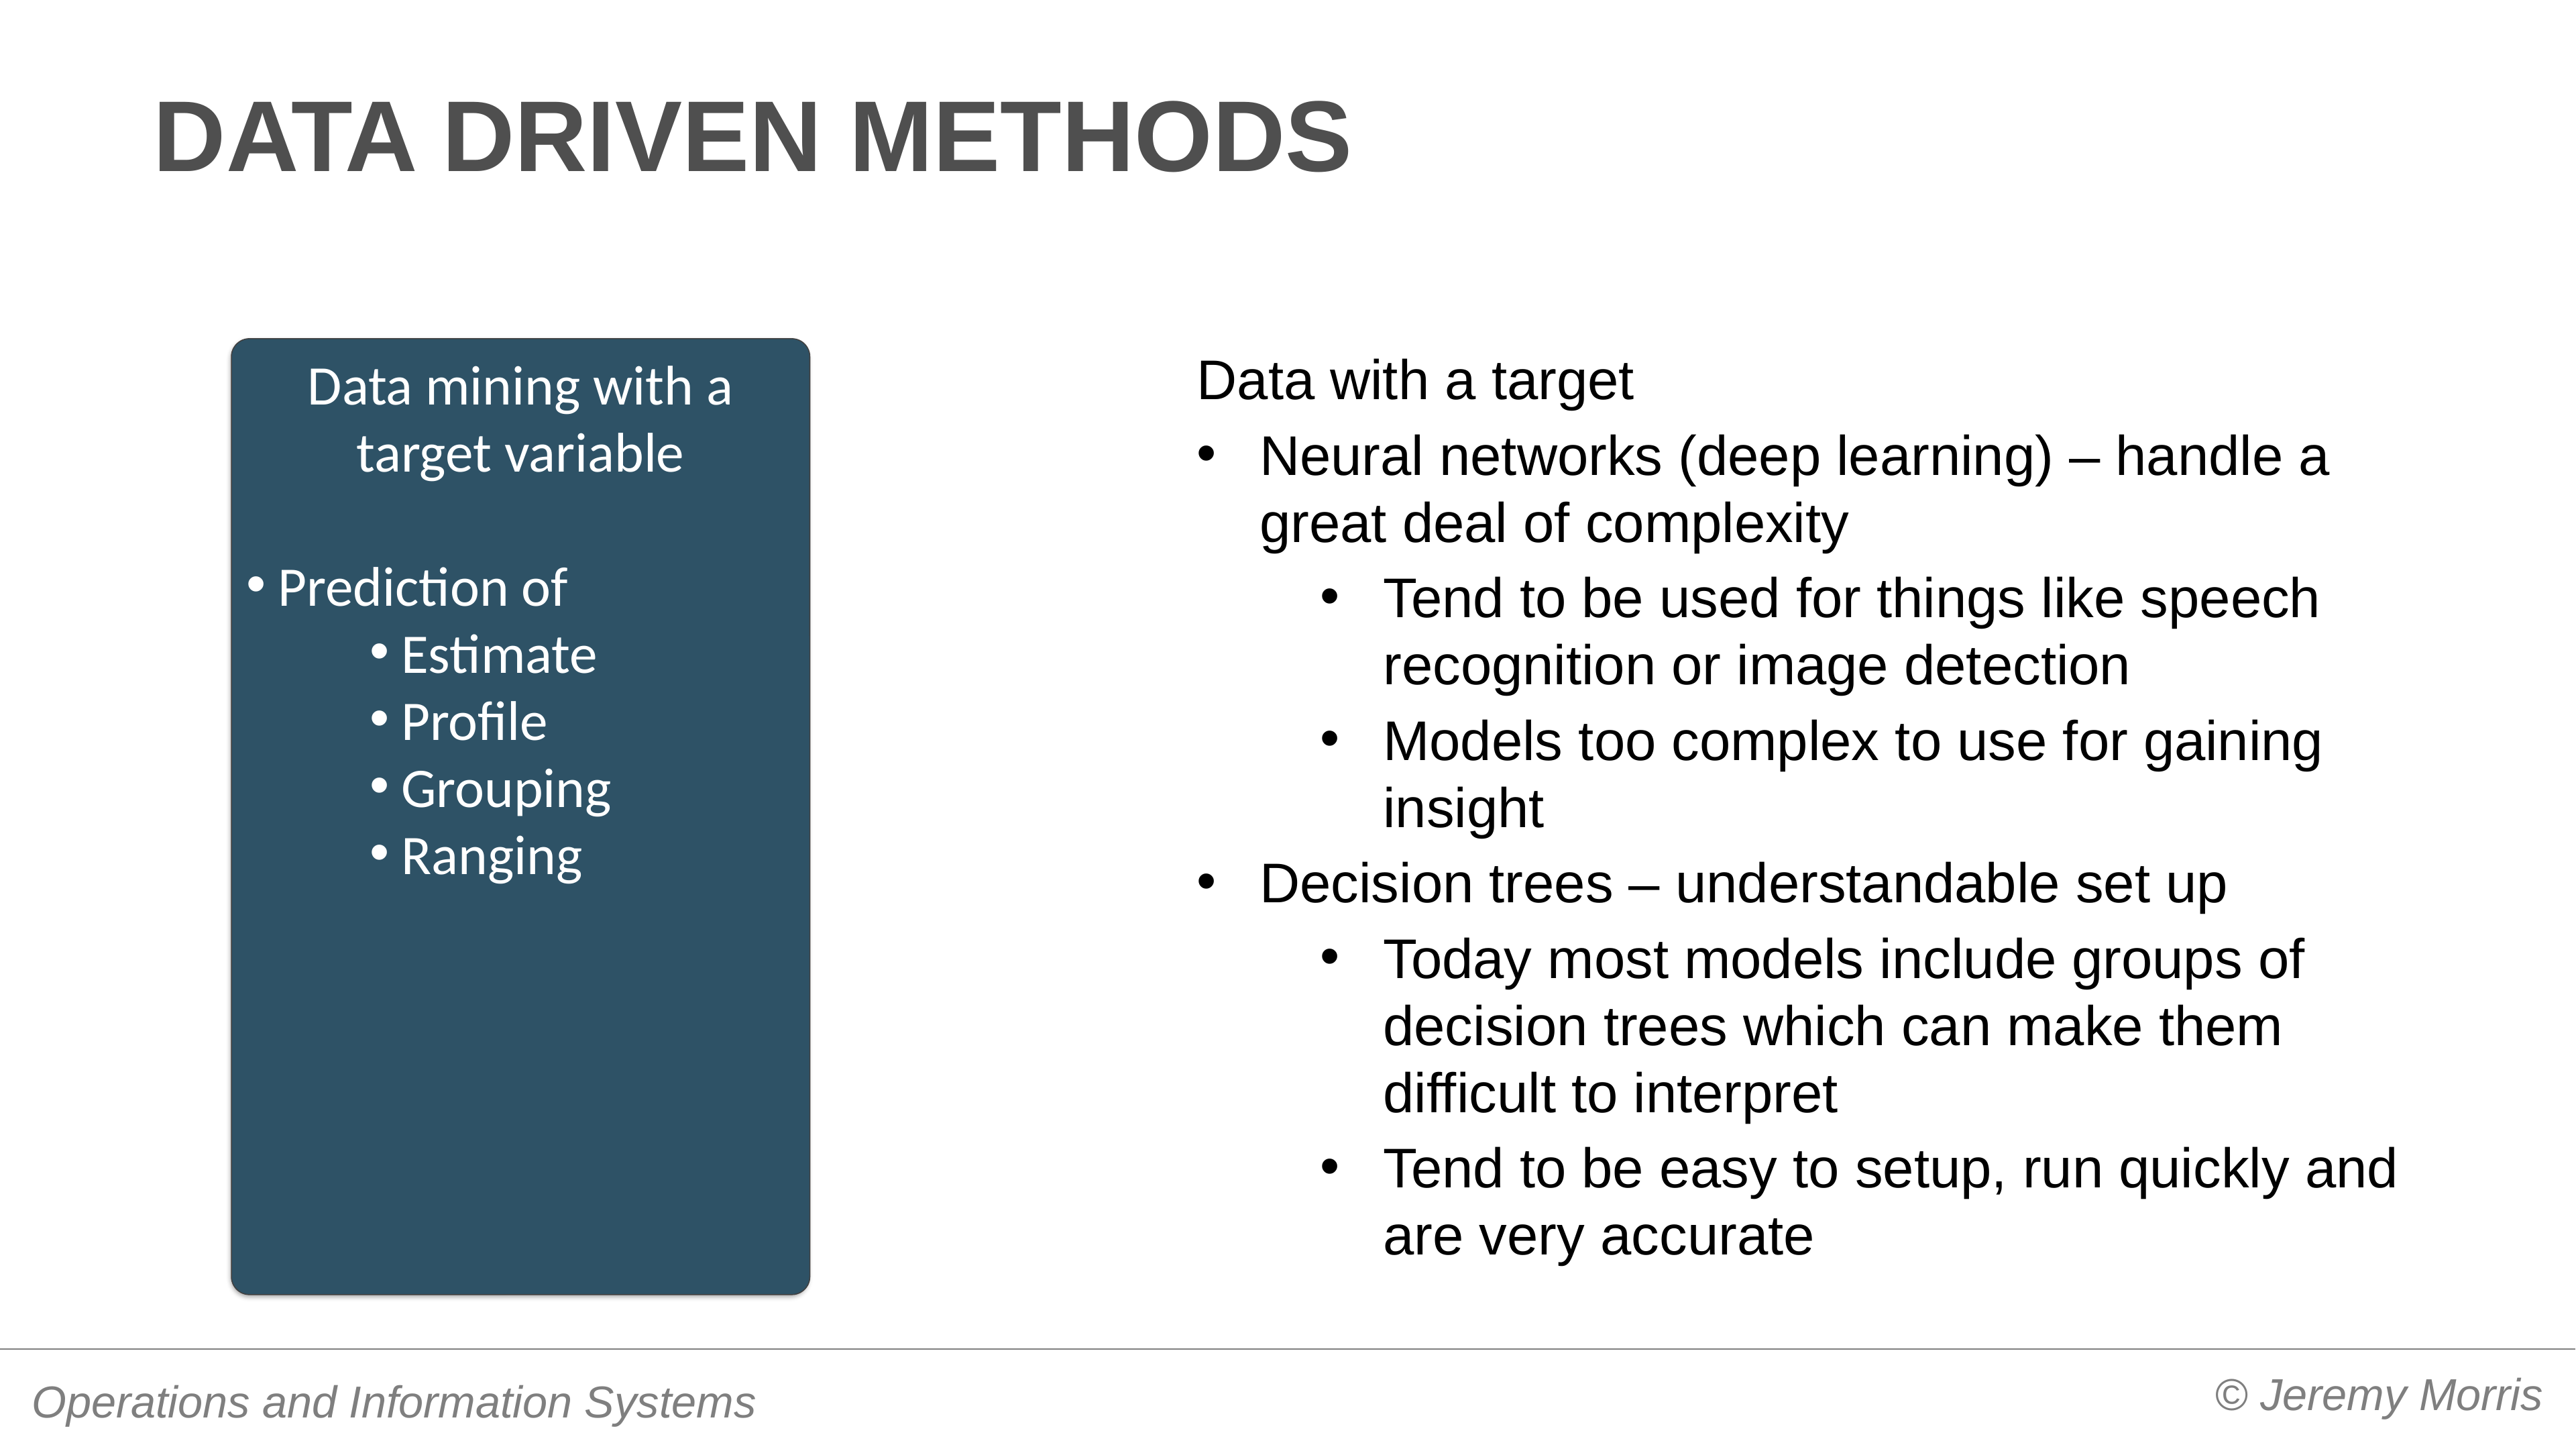

# Data driven methods
Data mining with a target variable

Prediction of
Estimate
Profile
Grouping
Ranging
Data with a target
Neural networks (deep learning) – handle a great deal of complexity
Tend to be used for things like speech recognition or image detection
Models too complex to use for gaining insight
Decision trees – understandable set up
Today most models include groups of decision trees which can make them difficult to interpret
Tend to be easy to setup, run quickly and are very accurate